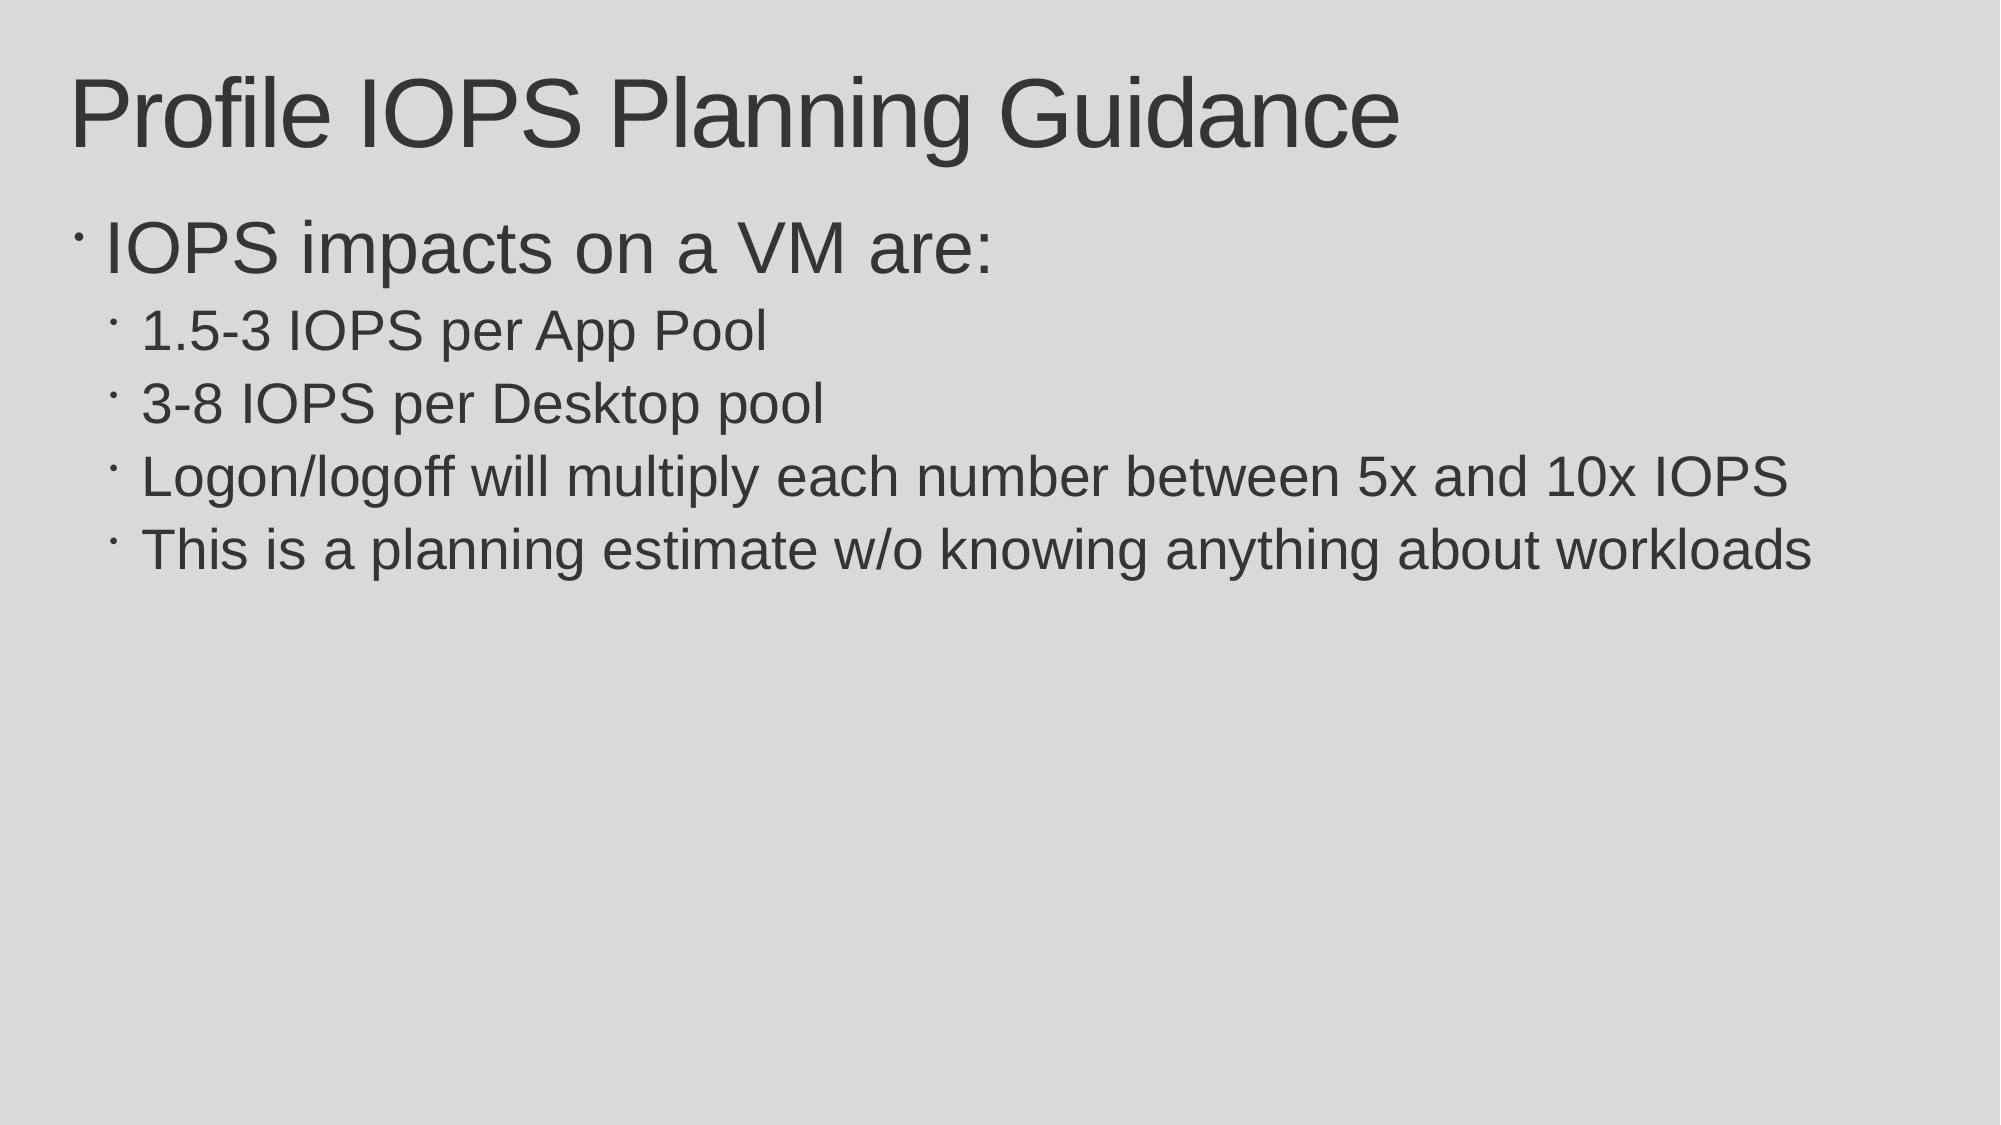

# Profile IOPS Planning Guidance
IOPS impacts on a VM are:
1.5-3 IOPS per App Pool
3-8 IOPS per Desktop pool
Logon/logoff will multiply each number between 5x and 10x IOPS
This is a planning estimate w/o knowing anything about workloads